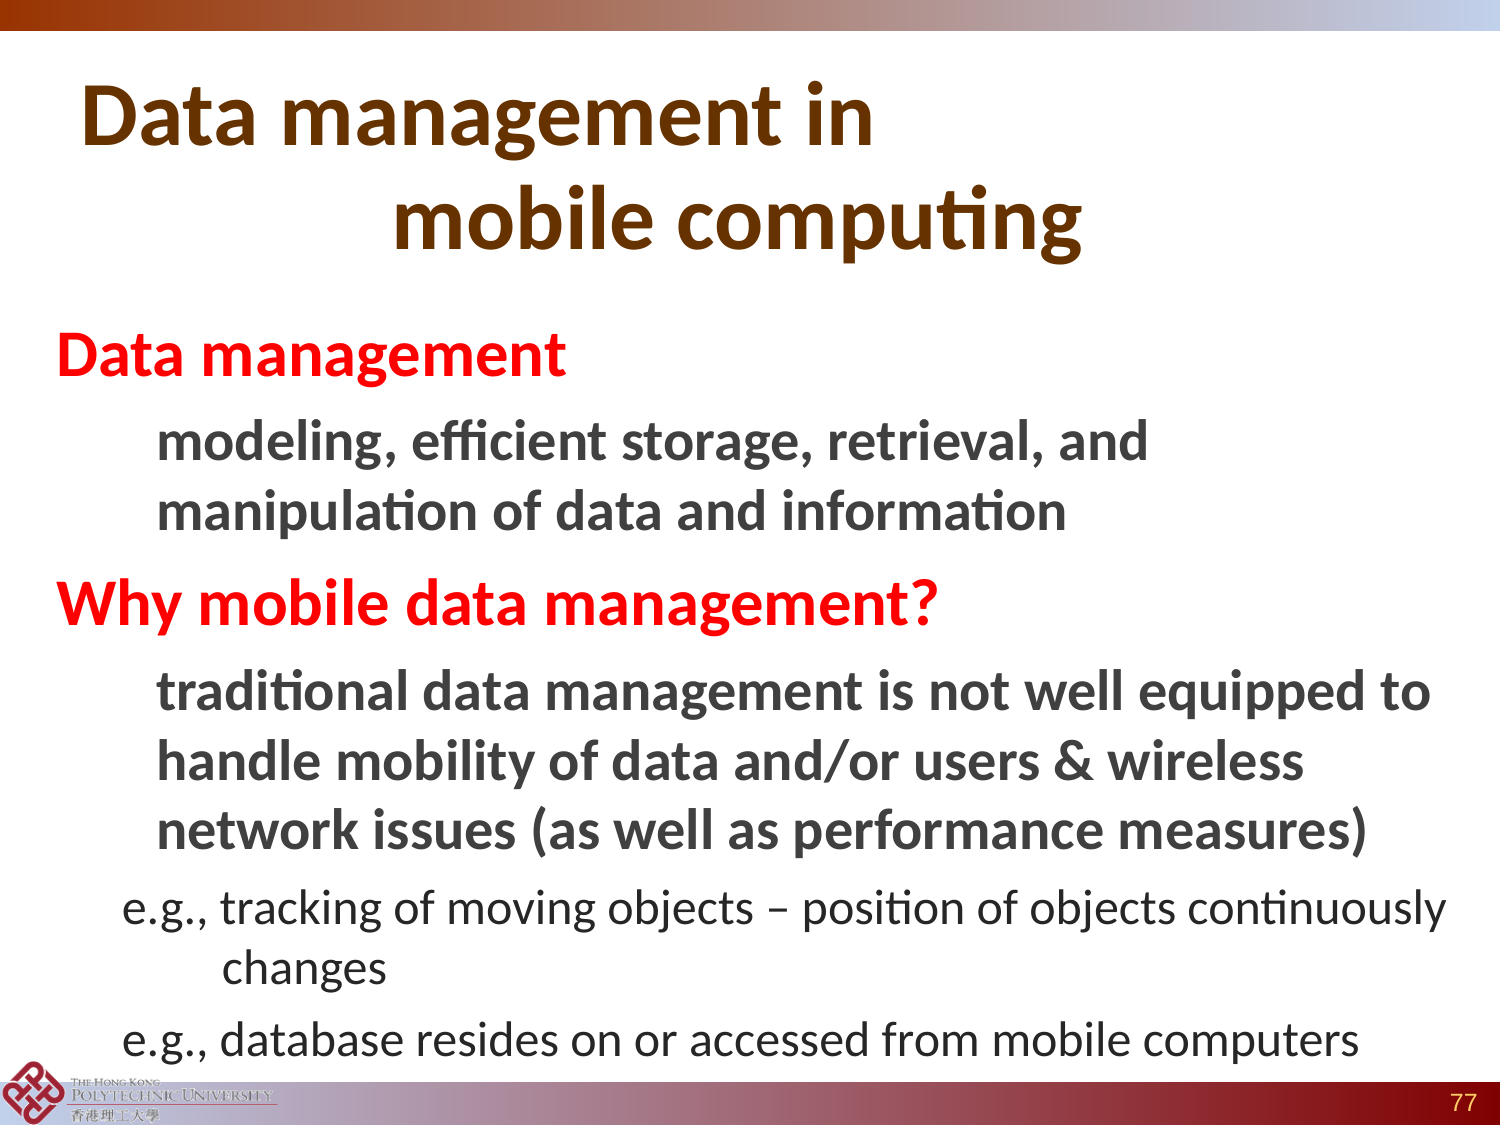

# Data management in                          mobile computing
Data management
	modeling, efficient storage, retrieval, and manipulation of data and information
Why mobile data management?
	traditional data management is not well equipped to handle mobility of data and/or users & wireless network issues (as well as performance measures)
e.g., tracking of moving objects – position of objects continuously changes
e.g., database resides on or accessed from mobile computers